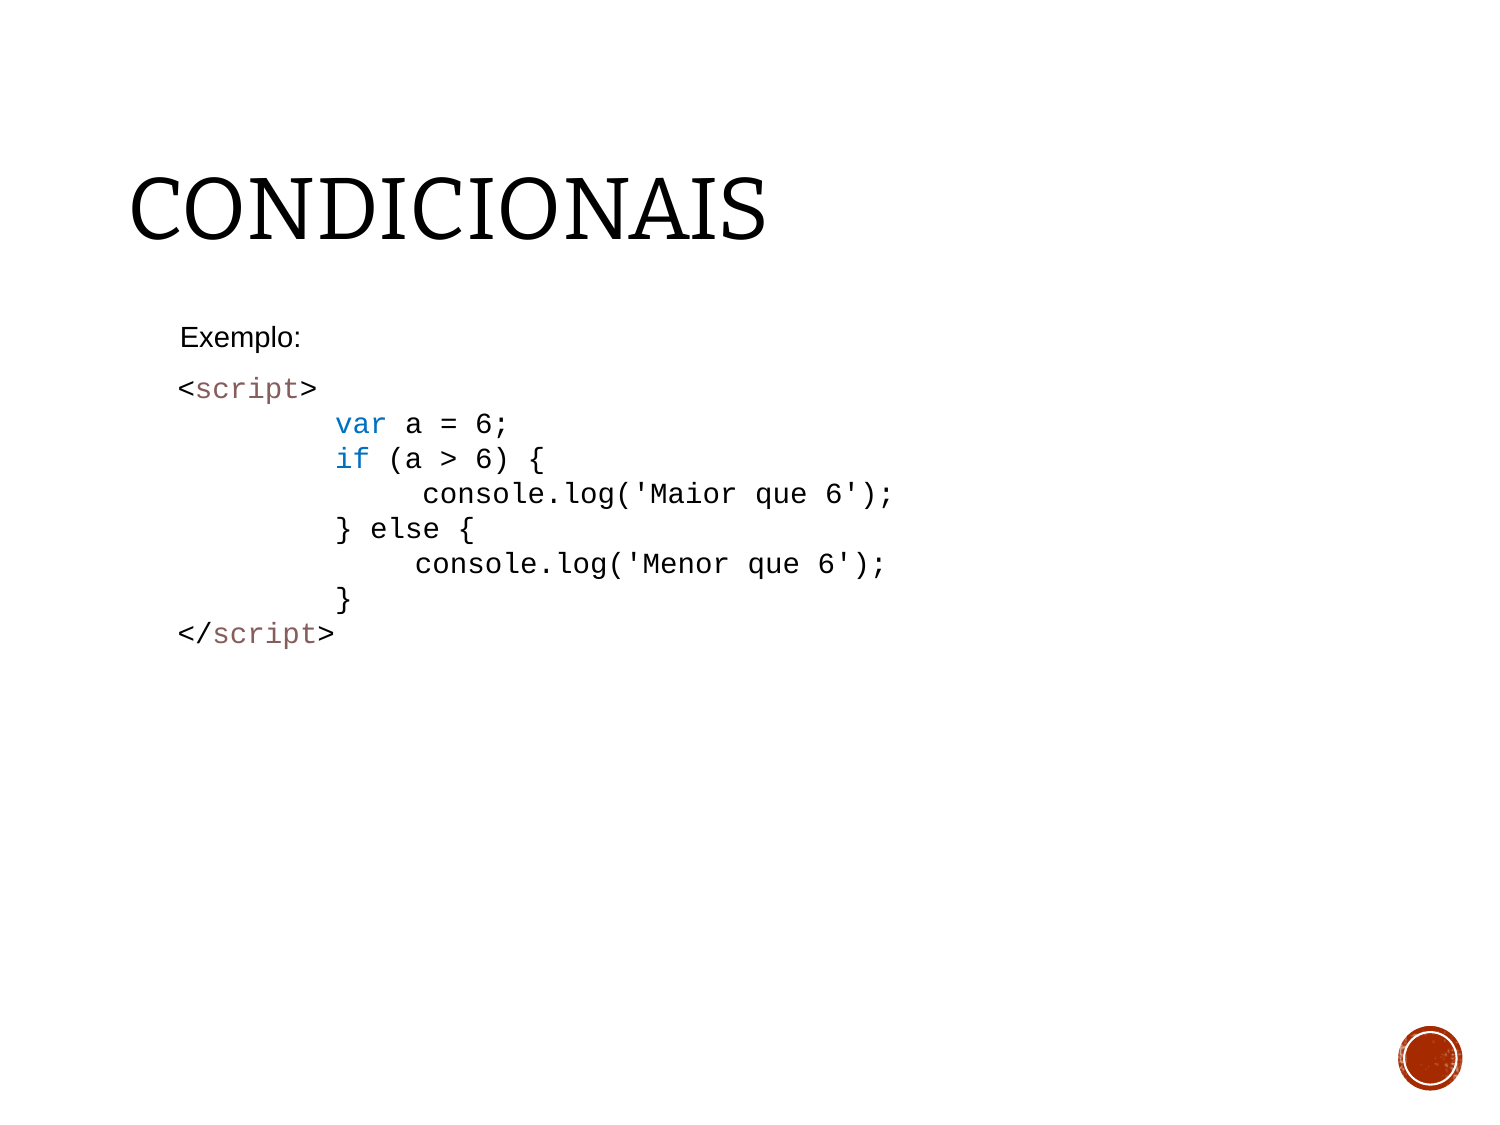

# Condicionais
Exemplo:
<script>
         var a = 6;
         if (a > 6) {
              console.log('Maior que 6');
         } else {
	     console.log('Menor que 6');
         }
</script>